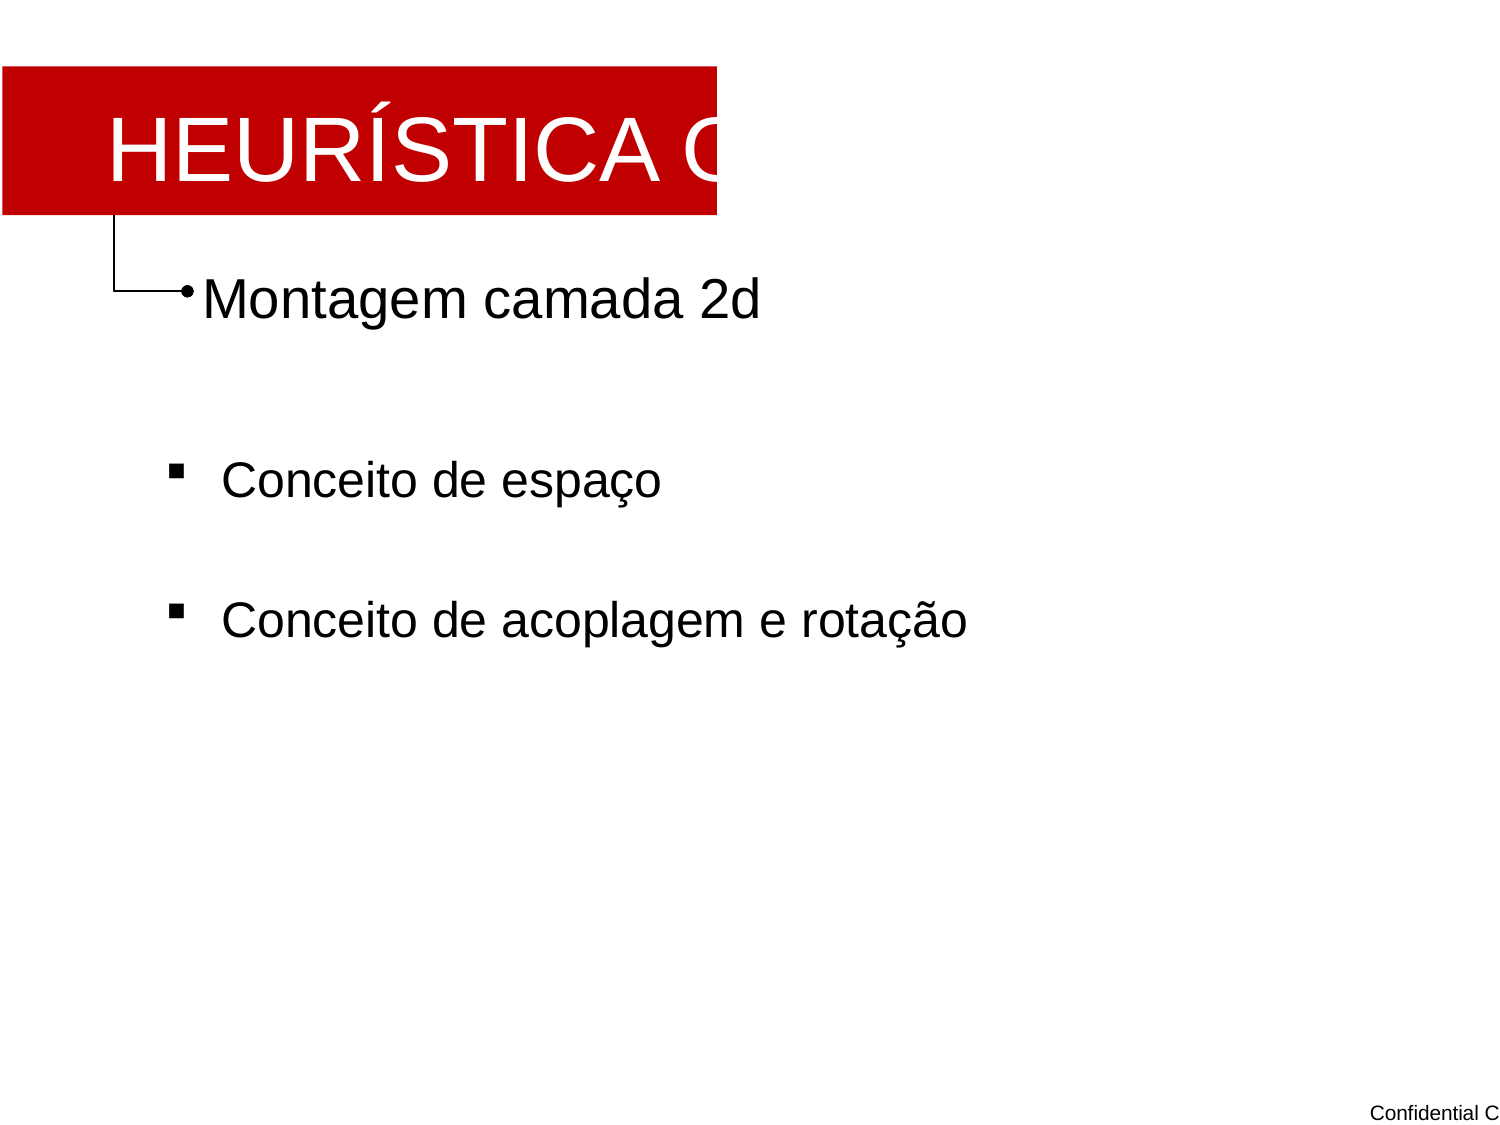

HEURÍSTICA GULOSA
Montagem camada 2d

Conceito de espaço

Conceito de acoplagem e rotação